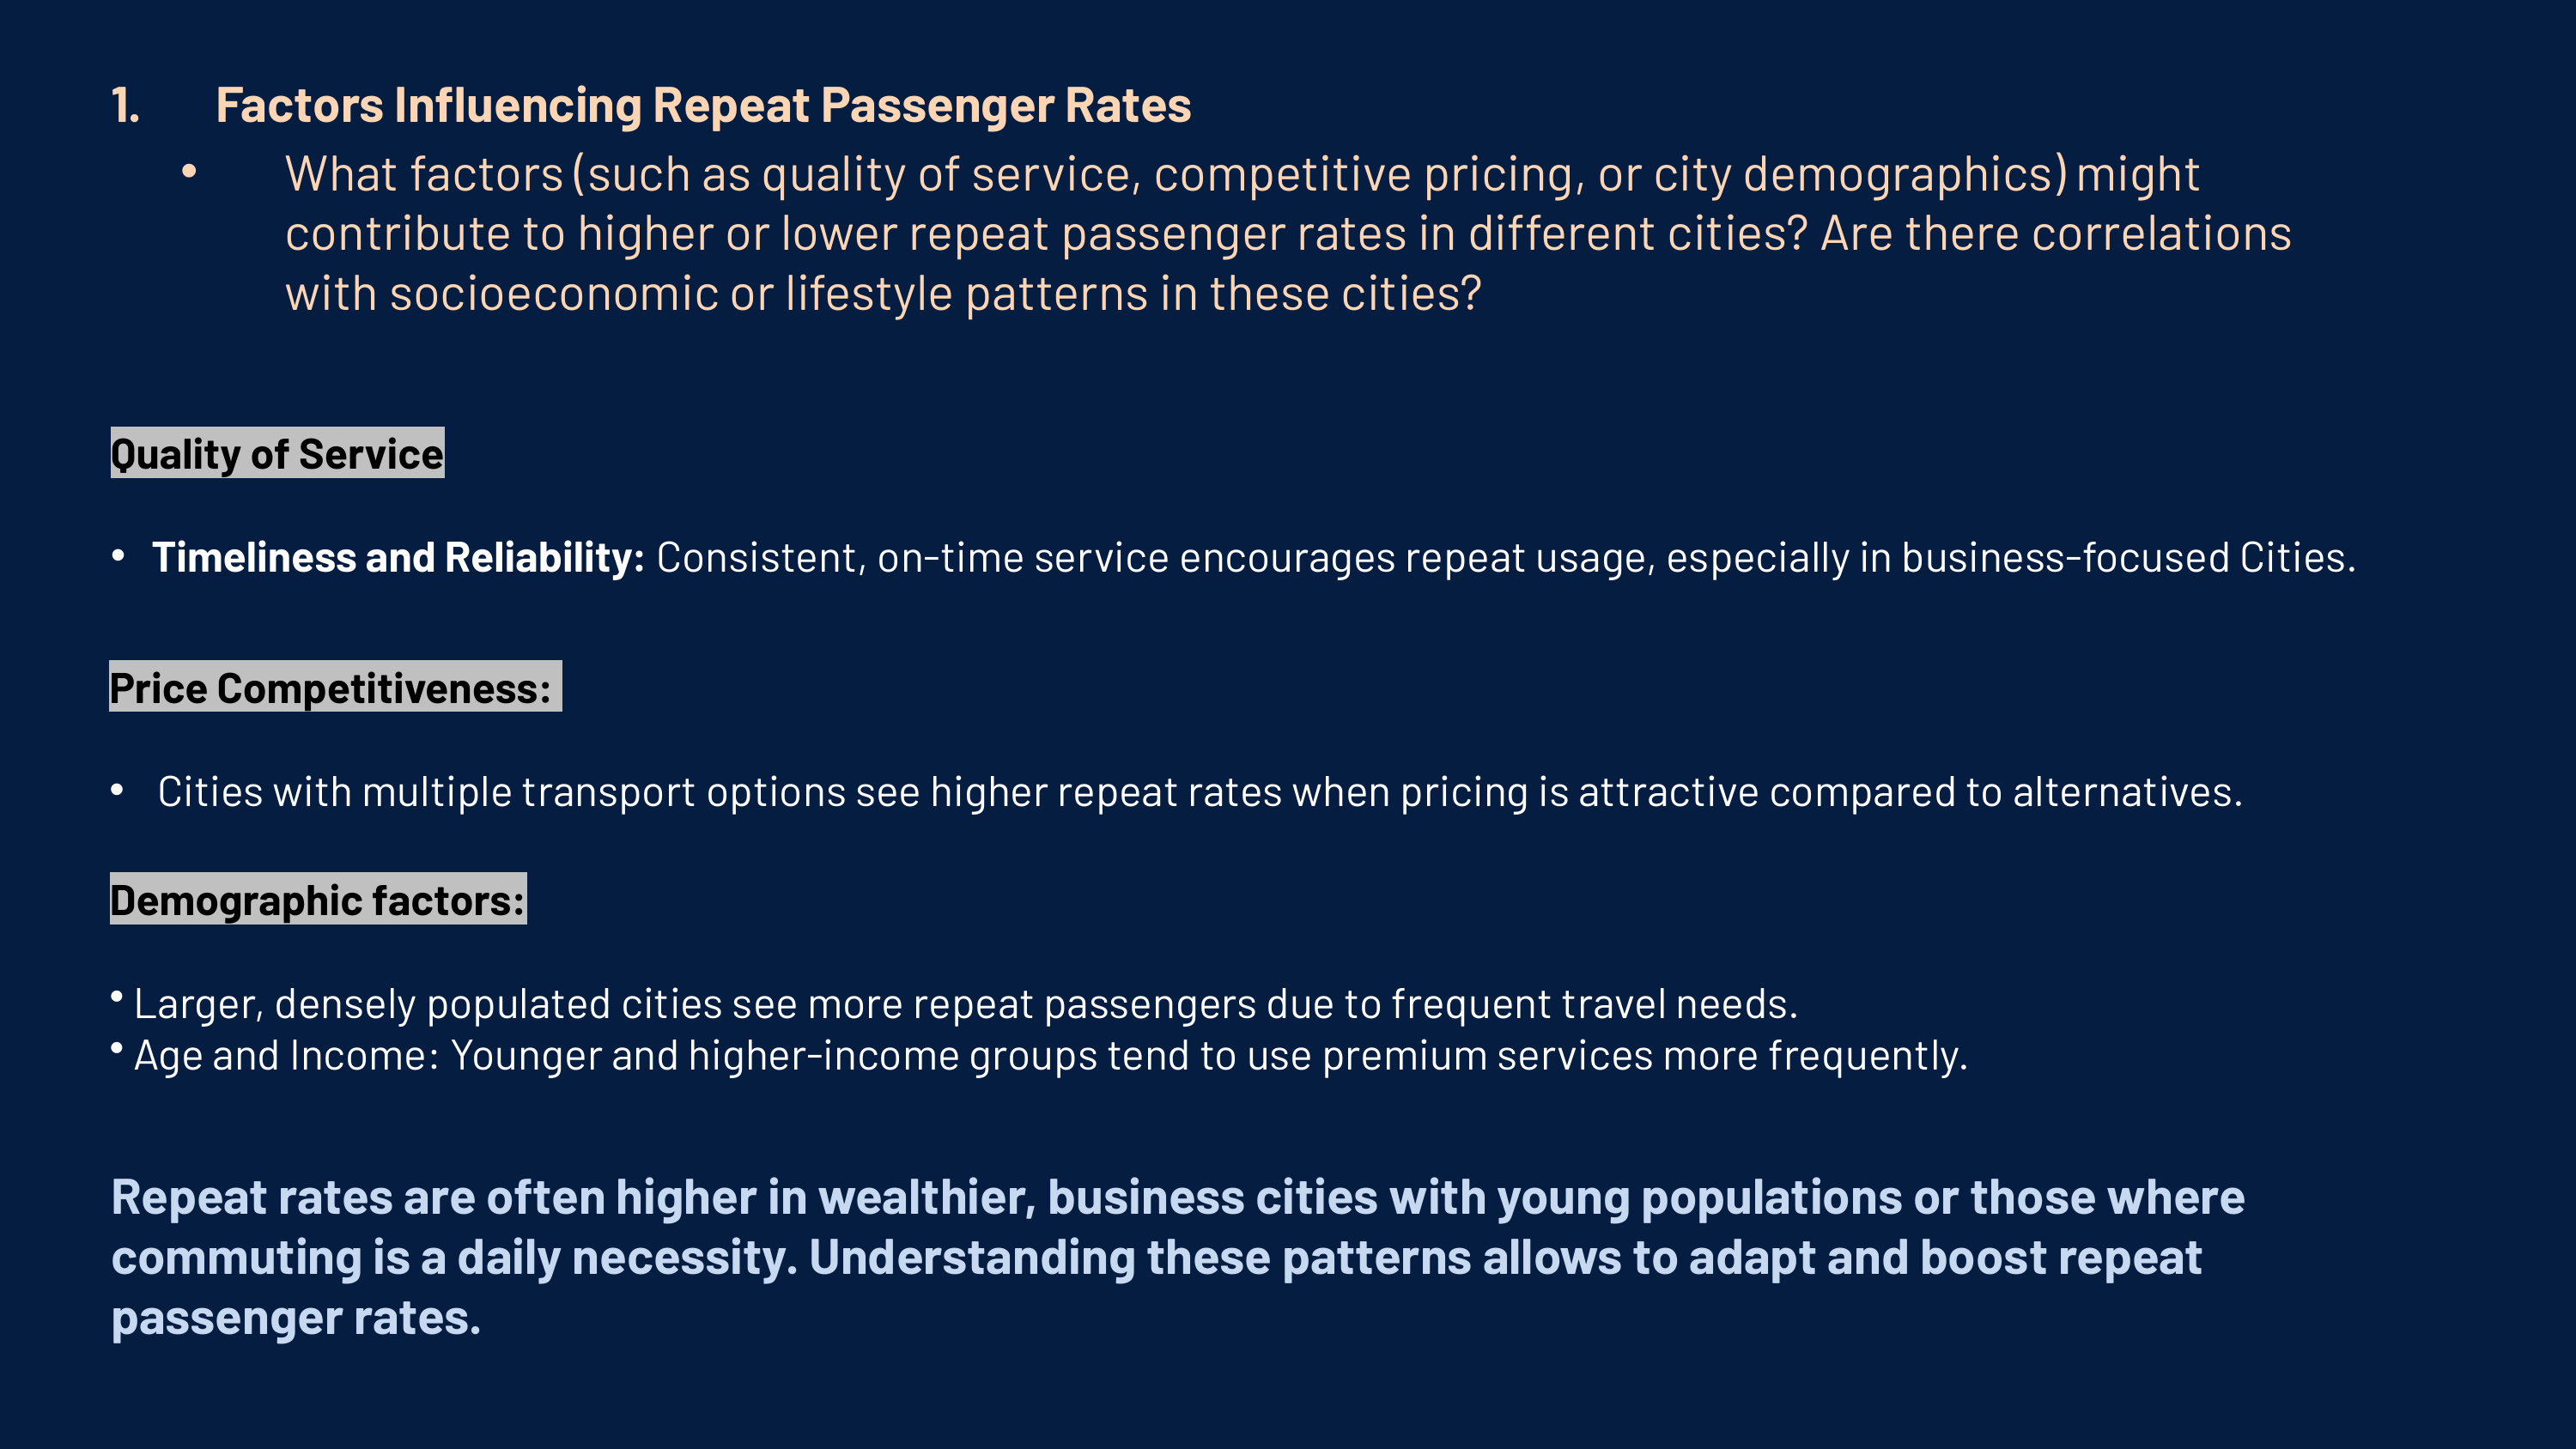

Factors Influencing Repeat Passenger Rates
What factors (such as quality of service, competitive pricing, or city demographics) might contribute to higher or lower repeat passenger rates in different cities? Are there correlations with socioeconomic or lifestyle patterns in these cities?
Quality of Service

   Timeliness and Reliability: Consistent, on-time service encourages repeat usage, especially in business-focused Cities.
Price Competitiveness:

Cities with multiple transport options see higher repeat rates when pricing is attractive compared to alternatives.
Demographic factors:

 Larger, densely populated cities see more repeat passengers due to frequent travel needs.
 Age and Income: Younger and higher-income groups tend to use premium services more frequently.
Repeat rates are often higher in wealthier, business cities with young populations or those where commuting is a daily necessity. Understanding these patterns allows to adapt and boost repeat passenger rates.